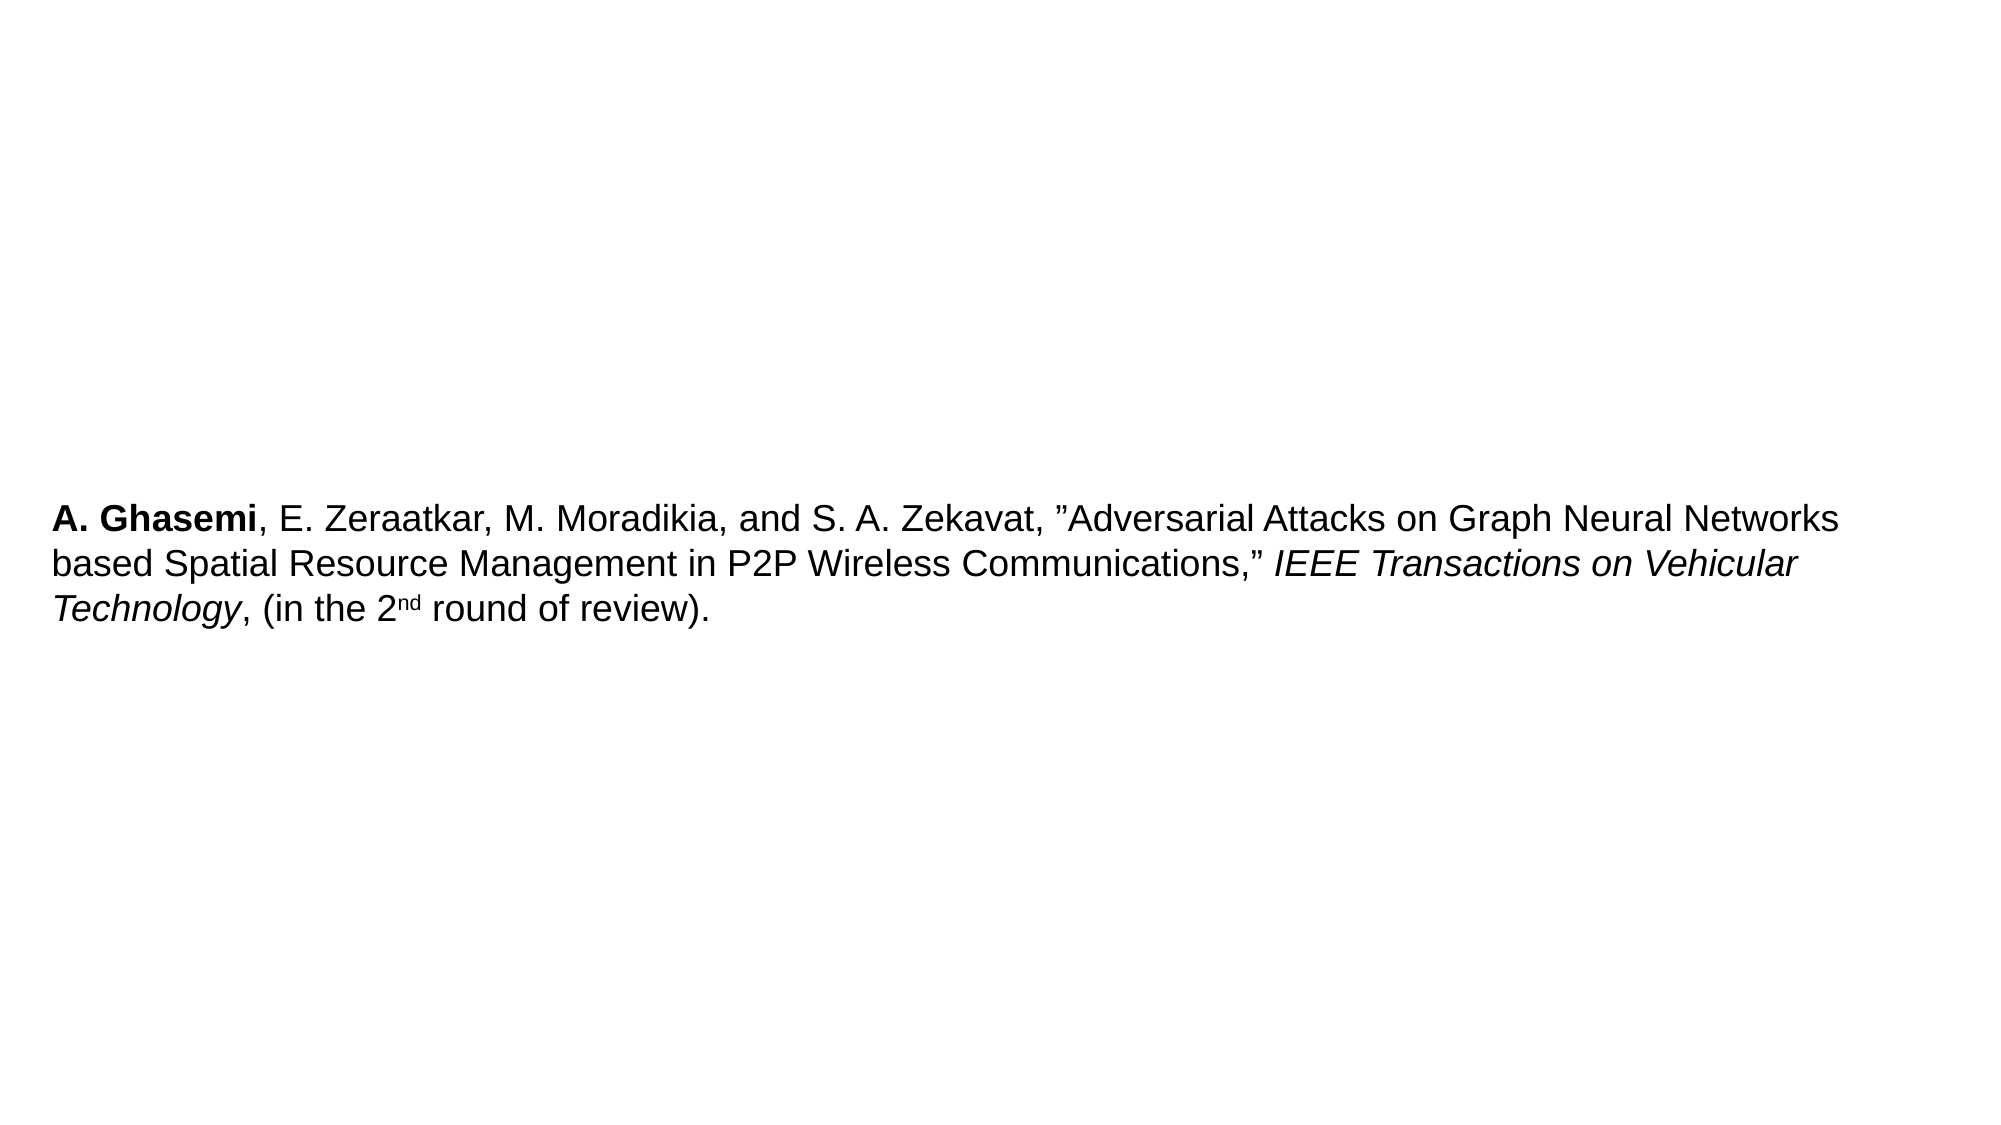

A. Ghasemi, E. Zeraatkar, M. Moradikia, and S. A. Zekavat, ”Adversarial Attacks on Graph Neural Networks based Spatial Resource Management in P2P Wireless Communications,” IEEE Transactions on Vehicular Technology, (in the 2nd round of review).